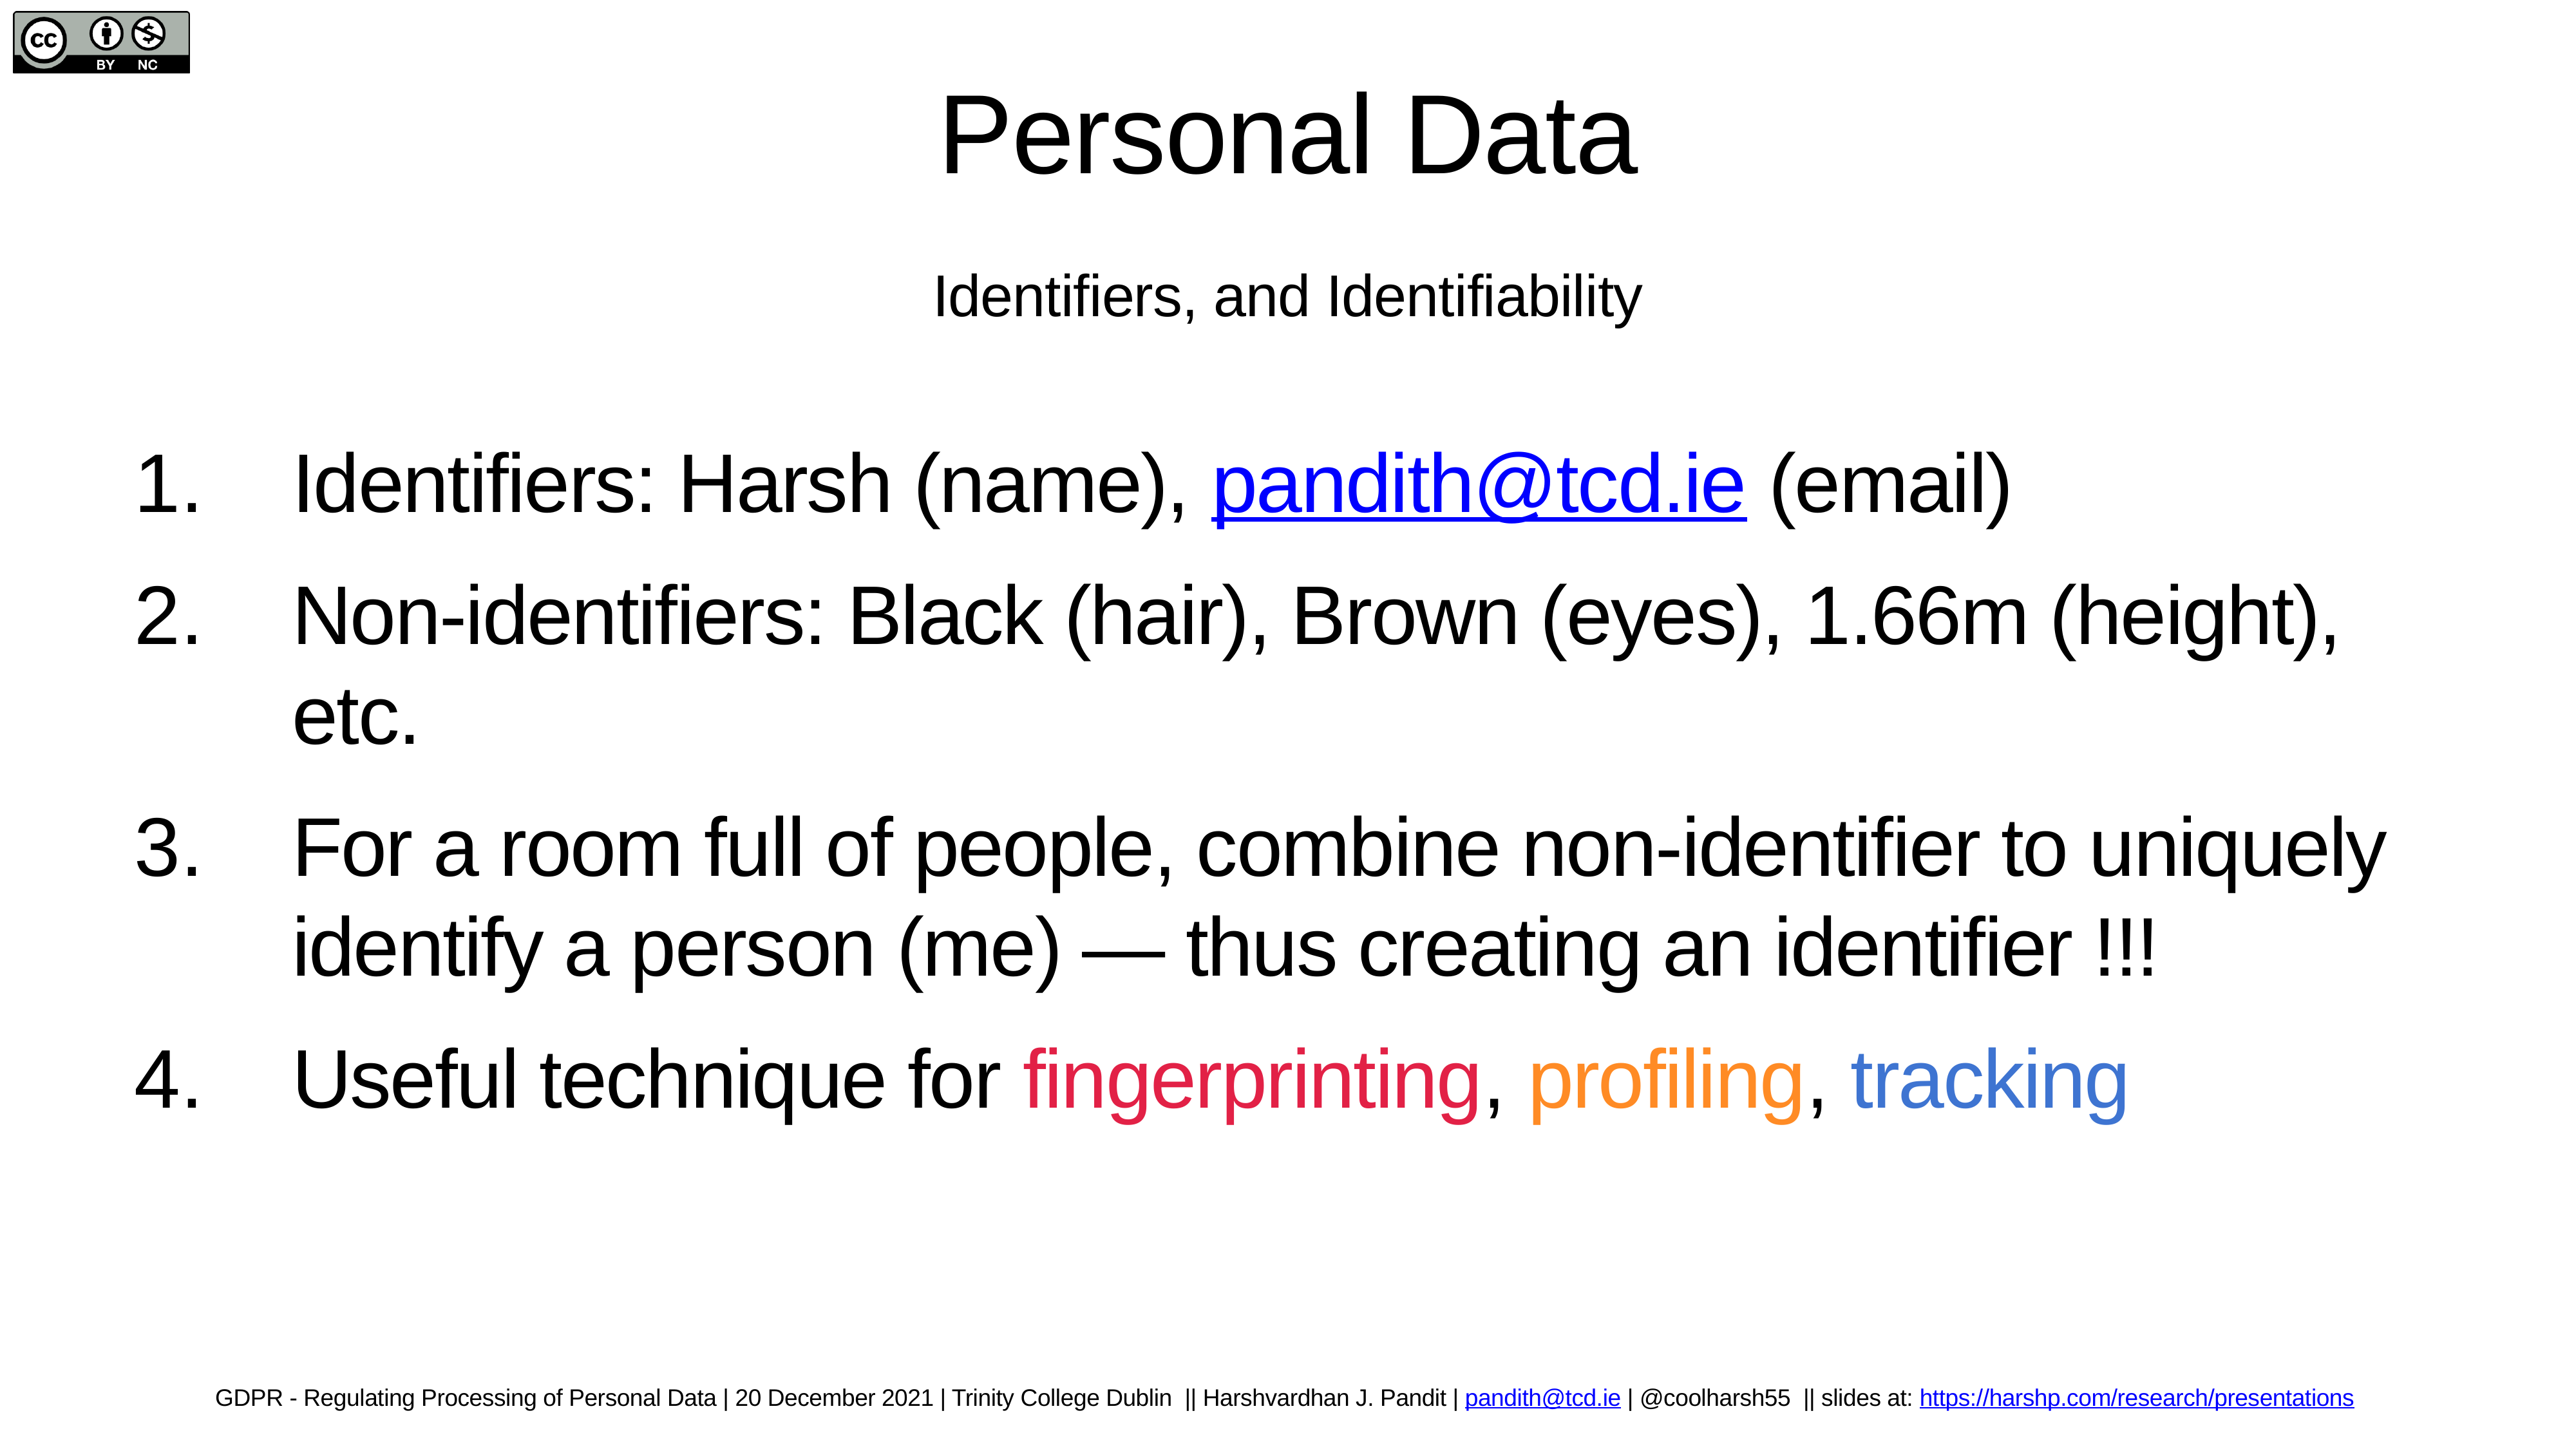

# Personal Data
Identifiers, and Identifiability
Identifiers: Harsh (name), pandith@tcd.ie (email)
Non-identifiers: Black (hair), Brown (eyes), 1.66m (height), etc.
For a room full of people, combine non-identifier to uniquely identify a person (me) — thus creating an identifier !!!
Useful technique for fingerprinting, profiling, tracking
6